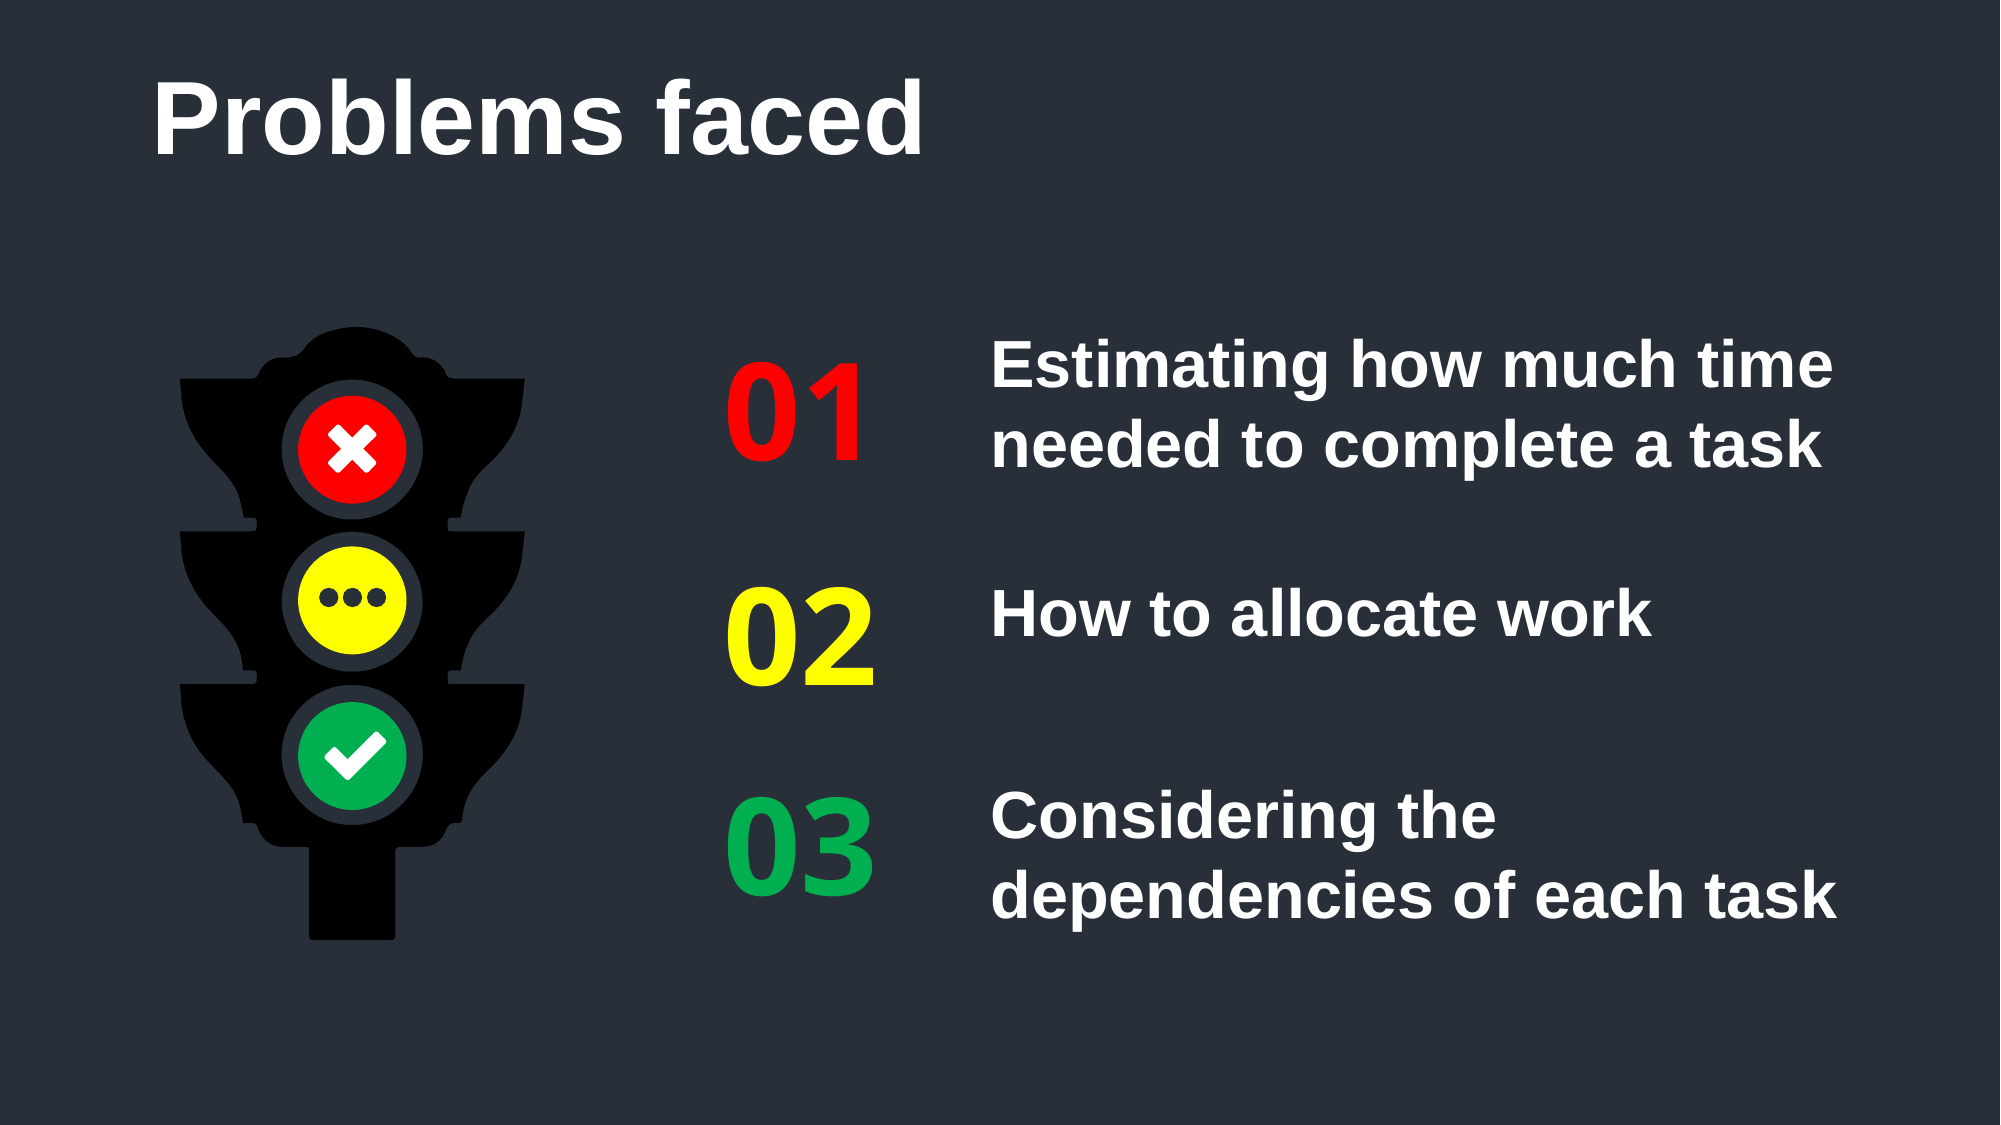

Problems faced
Estimating how much time needed to complete a task
01

02
How to allocate work
03
Considering the dependencies of each task